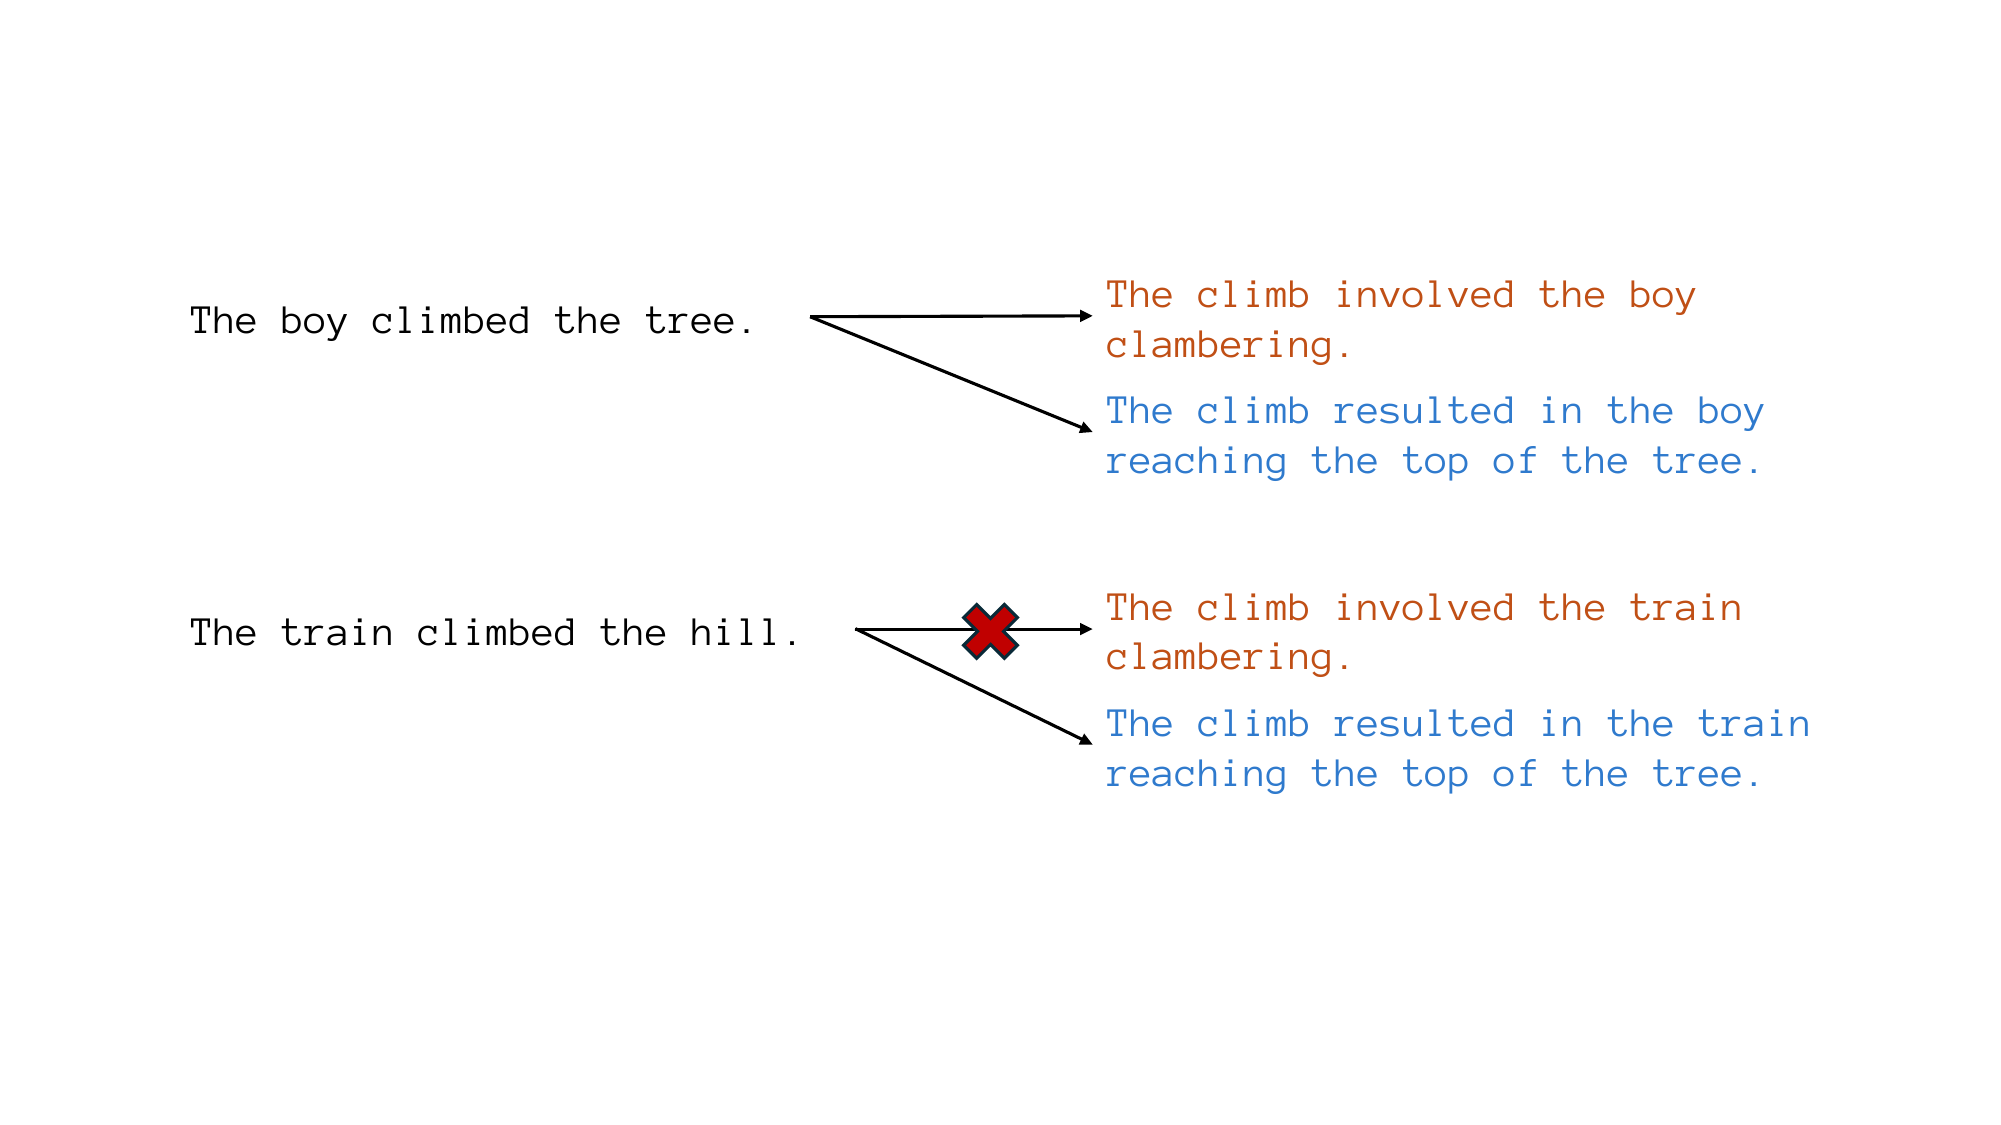

The climb involved the boy clambering.
The boy climbed the tree.
The climb resulted in the boy reaching the top of the tree.
The climb involved the train clambering.

The train climbed the hill.
The climb resulted in the train reaching the top of the tree.